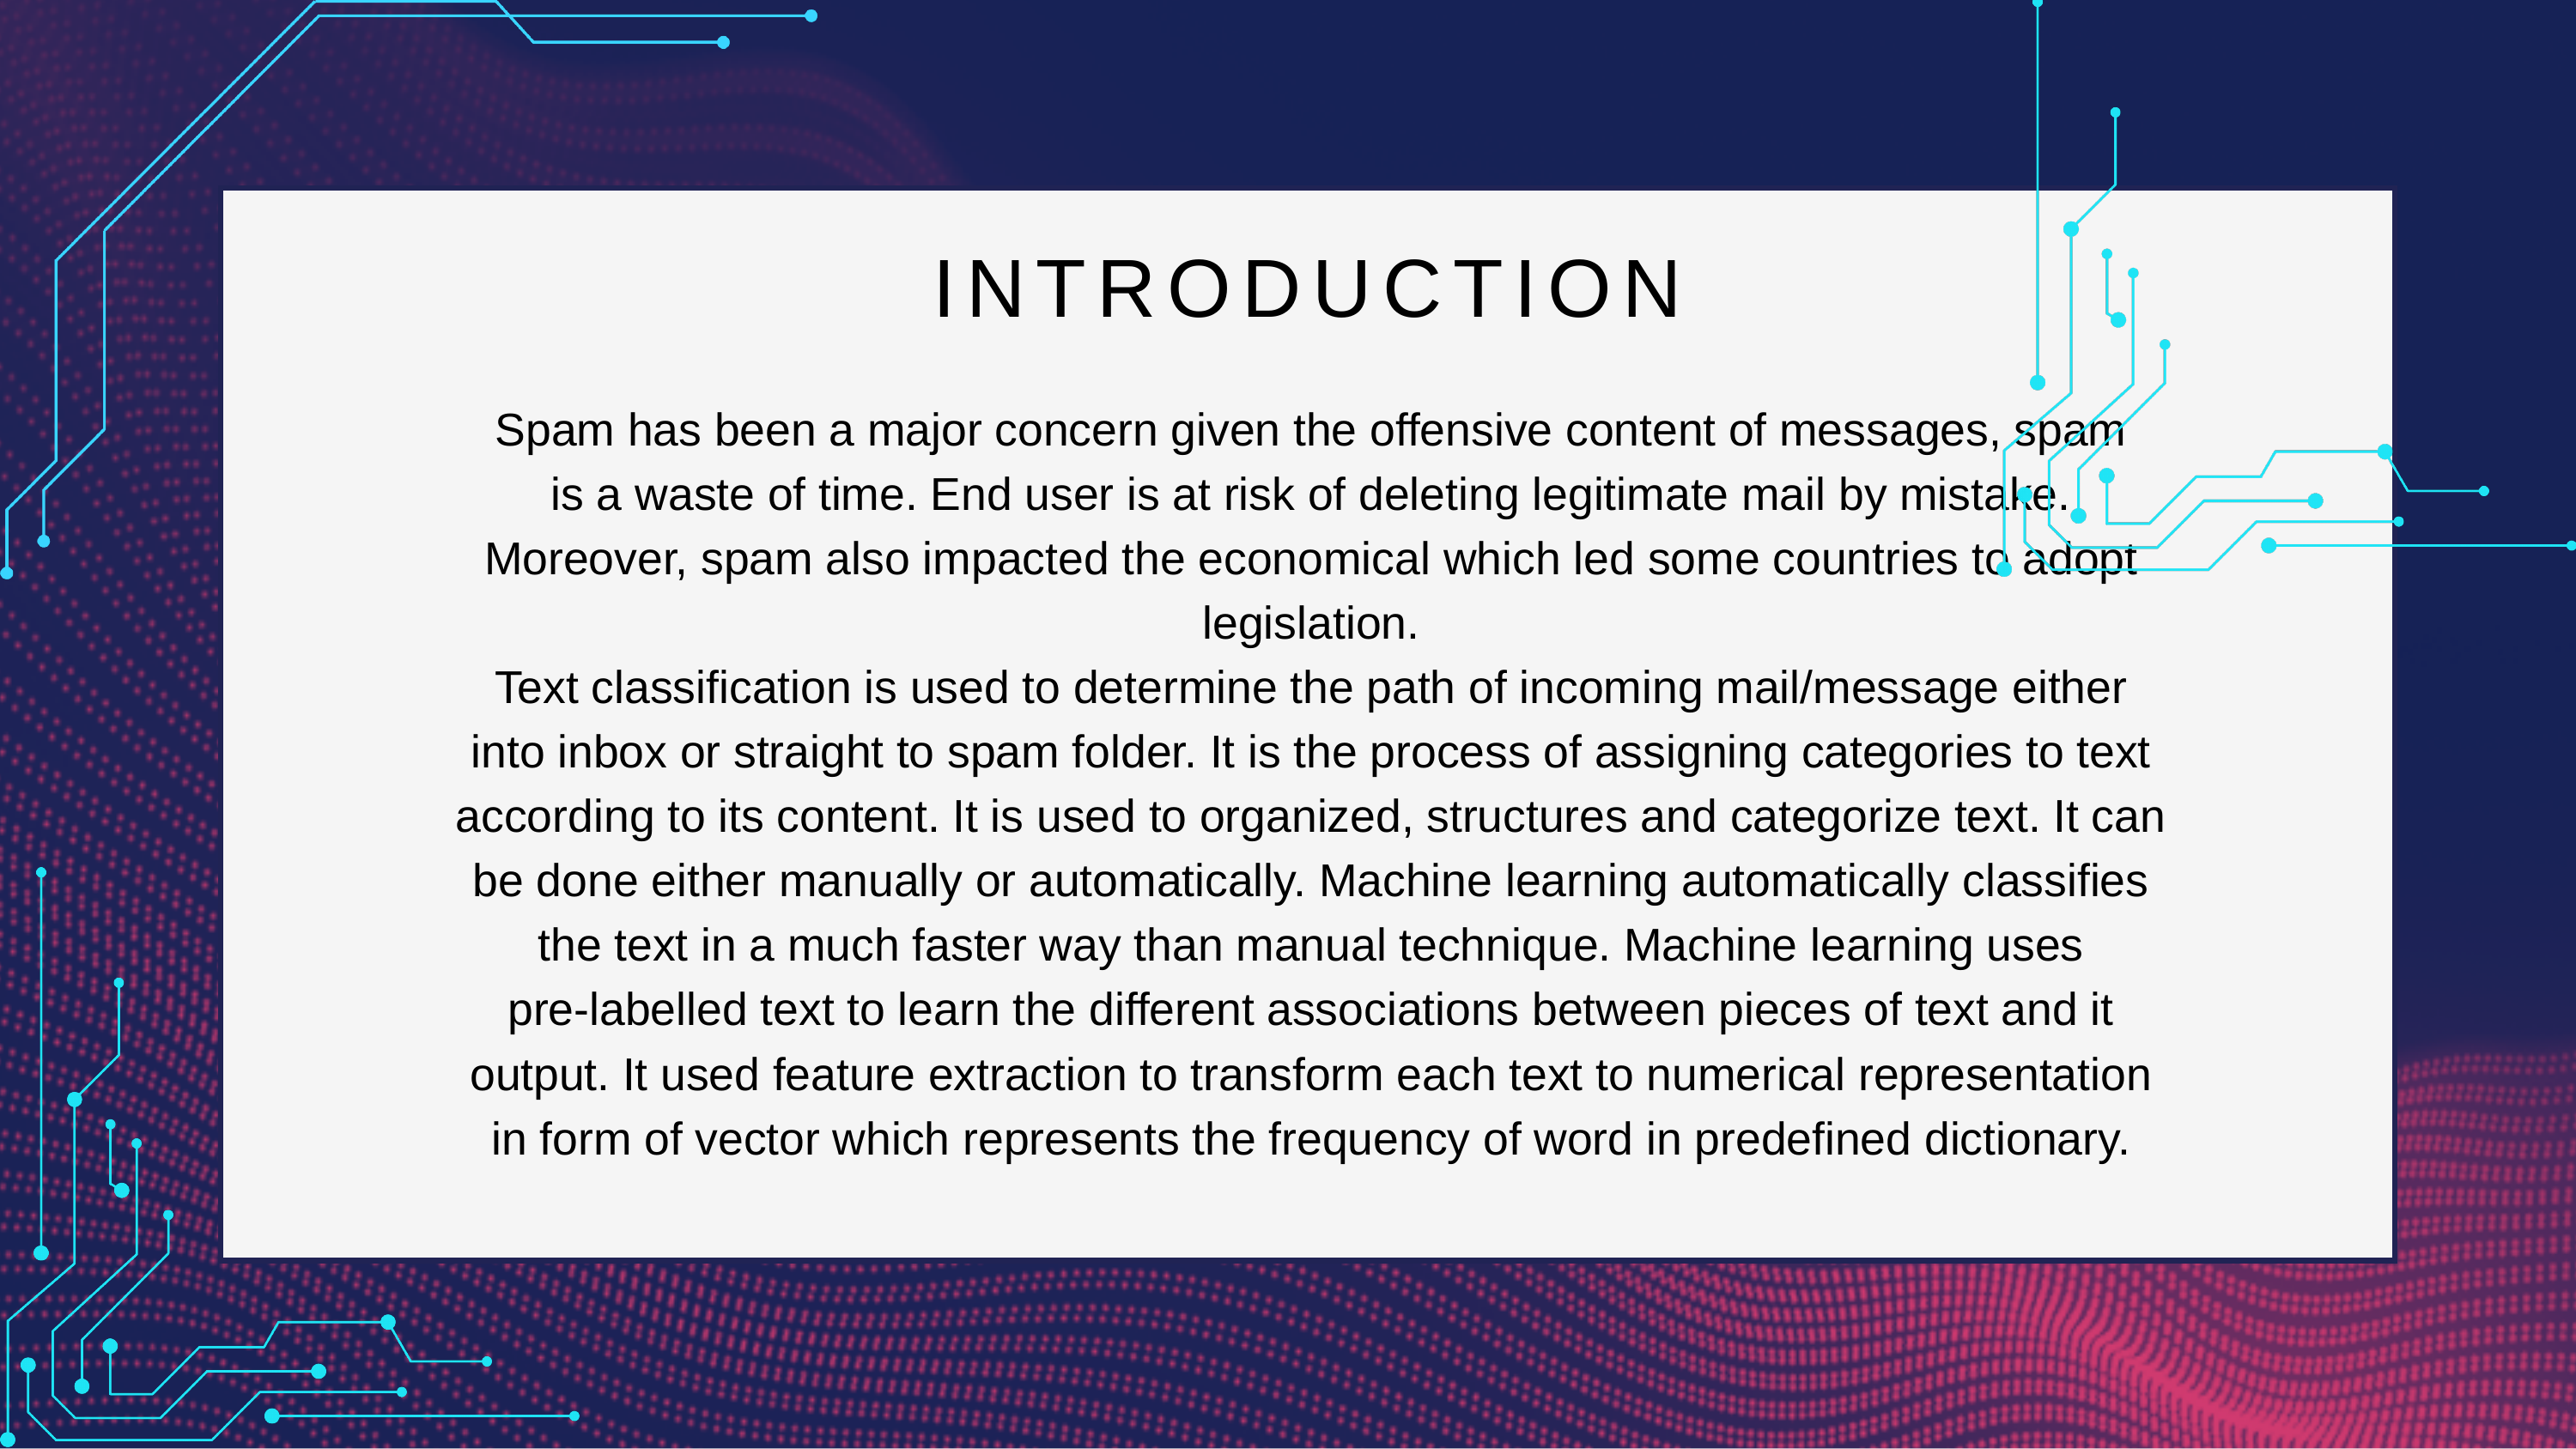

INTRODUCTION
Spam has been a major concern given the offensive content of messages, spam
is a waste of time. End user is at risk of deleting legitimate mail by mistake.
Moreover, spam also impacted the economical which led some countries to adopt
legislation.
Text classification is used to determine the path of incoming mail/message either
into inbox or straight to spam folder. It is the process of assigning categories to text
according to its content. It is used to organized, structures and categorize text. It can
be done either manually or automatically. Machine learning automatically classifies
the text in a much faster way than manual technique. Machine learning uses
pre-labelled text to learn the different associations between pieces of text and it
output. It used feature extraction to transform each text to numerical representation
in form of vector which represents the frequency of word in predefined dictionary.